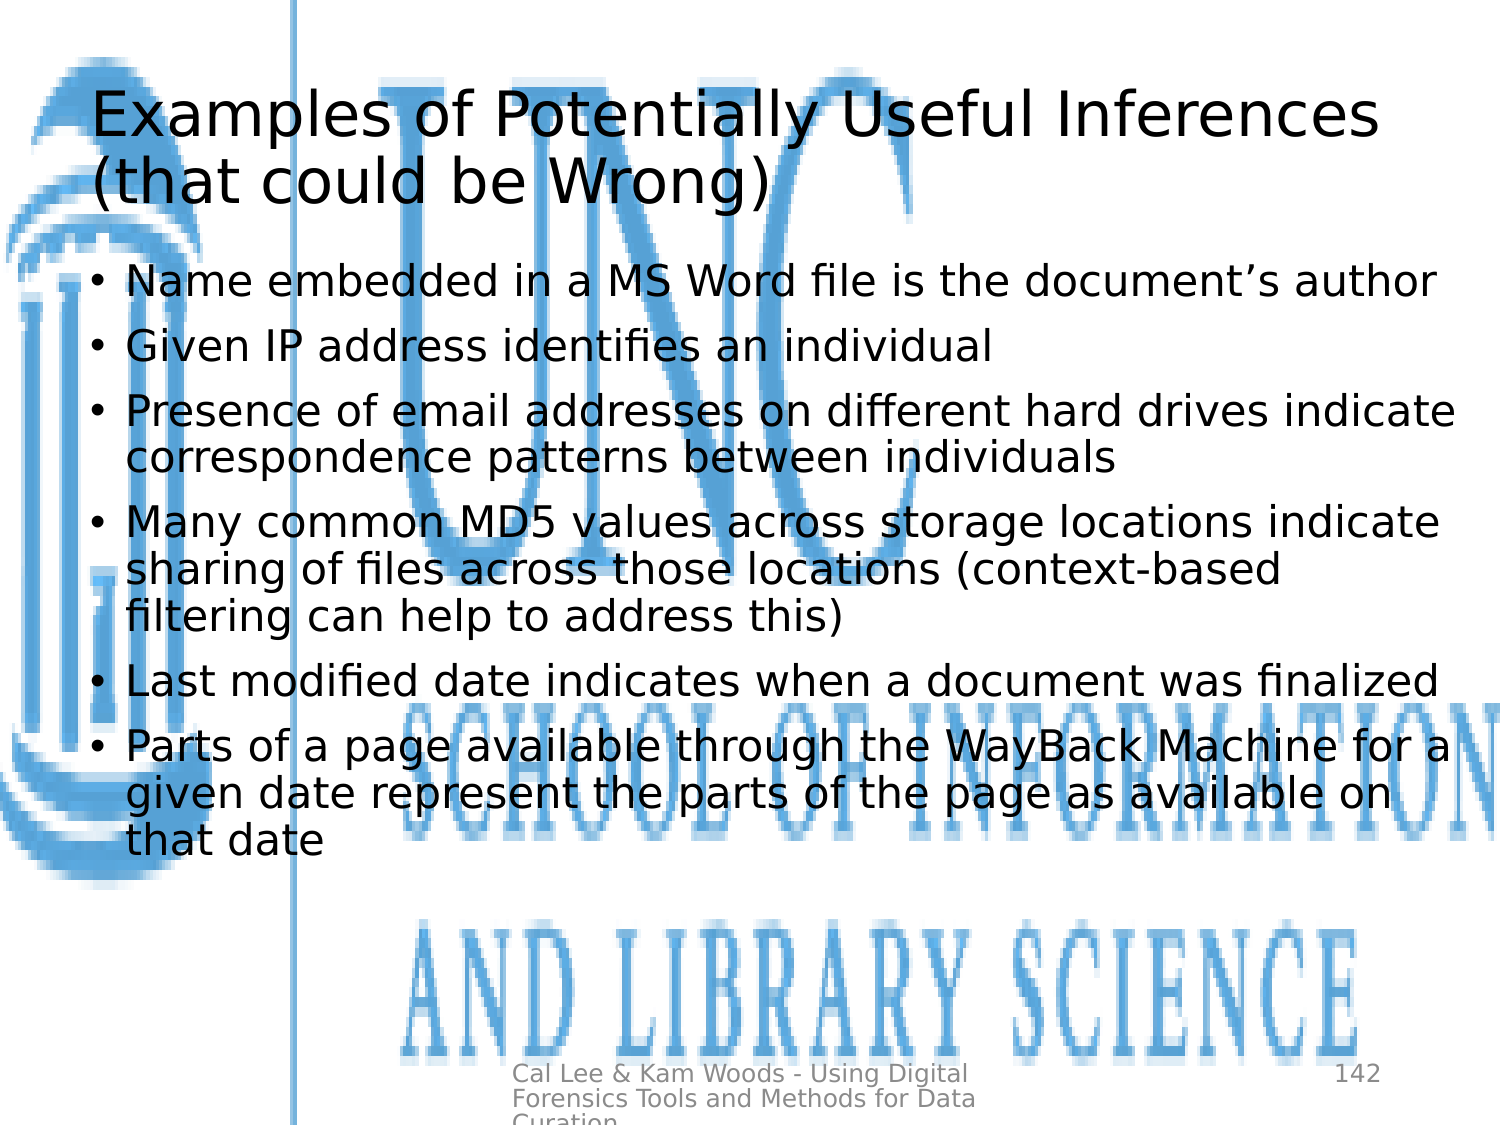

# Examples of Potentially Useful Inferences (that could be Wrong)
Name embedded in a MS Word file is the document’s author
Given IP address identifies an individual
Presence of email addresses on different hard drives indicate correspondence patterns between individuals
Many common MD5 values across storage locations indicate sharing of files across those locations (context-based filtering can help to address this)
Last modified date indicates when a document was finalized
Parts of a page available through the WayBack Machine for a given date represent the parts of the page as available on that date
Cal Lee & Kam Woods - Using Digital Forensics Tools and Methods for Data Curation
142